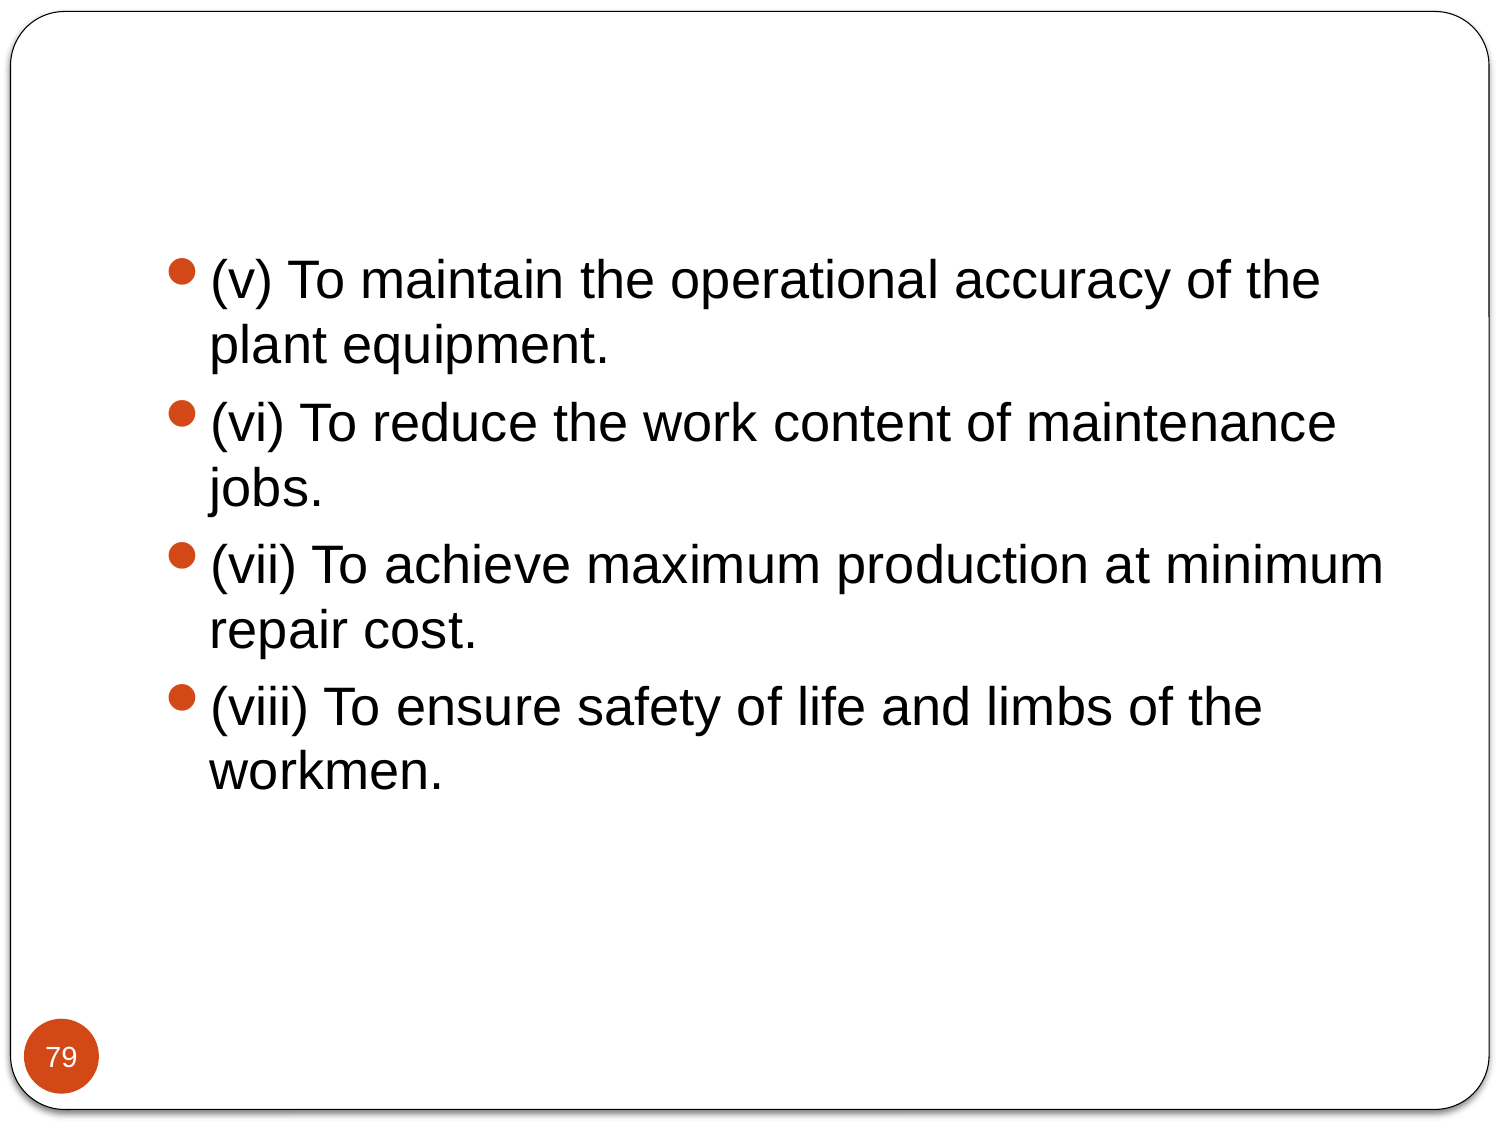

(v) To maintain the operational accuracy of the plant equipment.
(vi) To reduce the work content of maintenance jobs.
(vii) To achieve maximum production at minimum repair cost.
(viii) To ensure safety of life and limbs of the workmen.

79